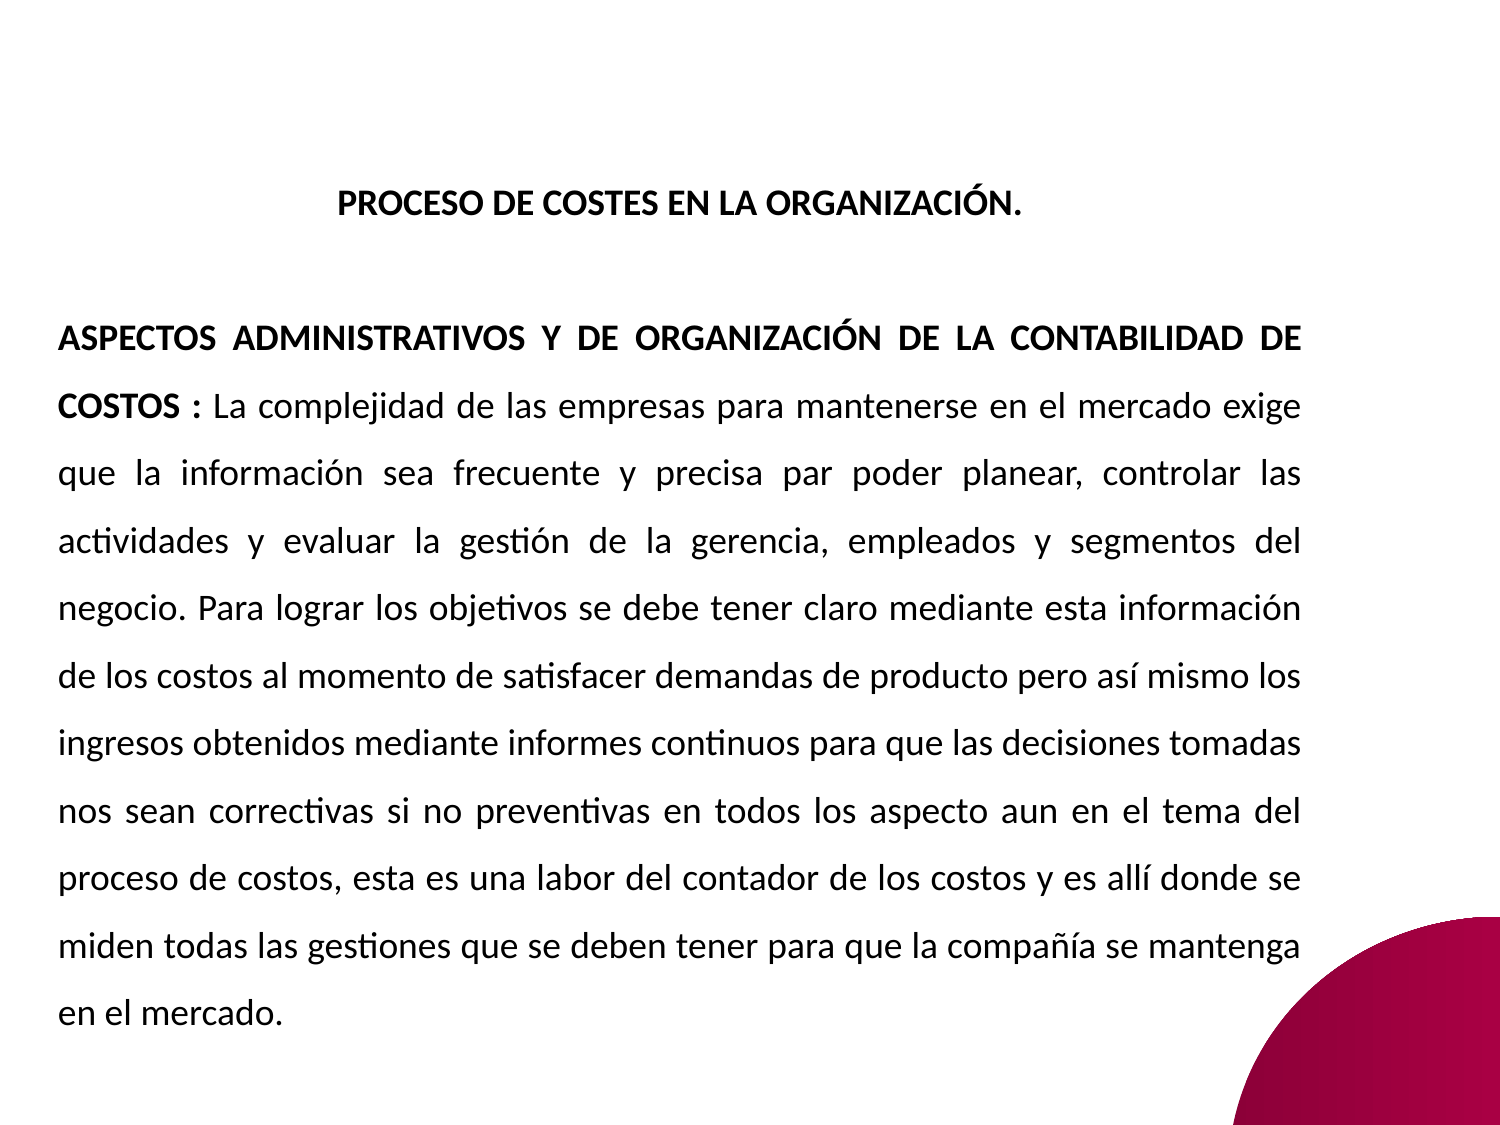

PROCESO DE COSTES EN LA ORGANIZACIÓN.

ASPECTOS ADMINISTRATIVOS Y DE ORGANIZACIÓN DE LA CONTABILIDAD DE COSTOS : La complejidad de las empresas para mantenerse en el mercado exige que la información sea frecuente y precisa par poder planear, controlar las actividades y evaluar la gestión de la gerencia, empleados y segmentos del negocio. Para lograr los objetivos se debe tener claro mediante esta información de los costos al momento de satisfacer demandas de producto pero así mismo los ingresos obtenidos mediante informes continuos para que las decisiones tomadas nos sean correctivas si no preventivas en todos los aspecto aun en el tema del proceso de costos, esta es una labor del contador de los costos y es allí donde se miden todas las gestiones que se deben tener para que la compañía se mantenga en el mercado.